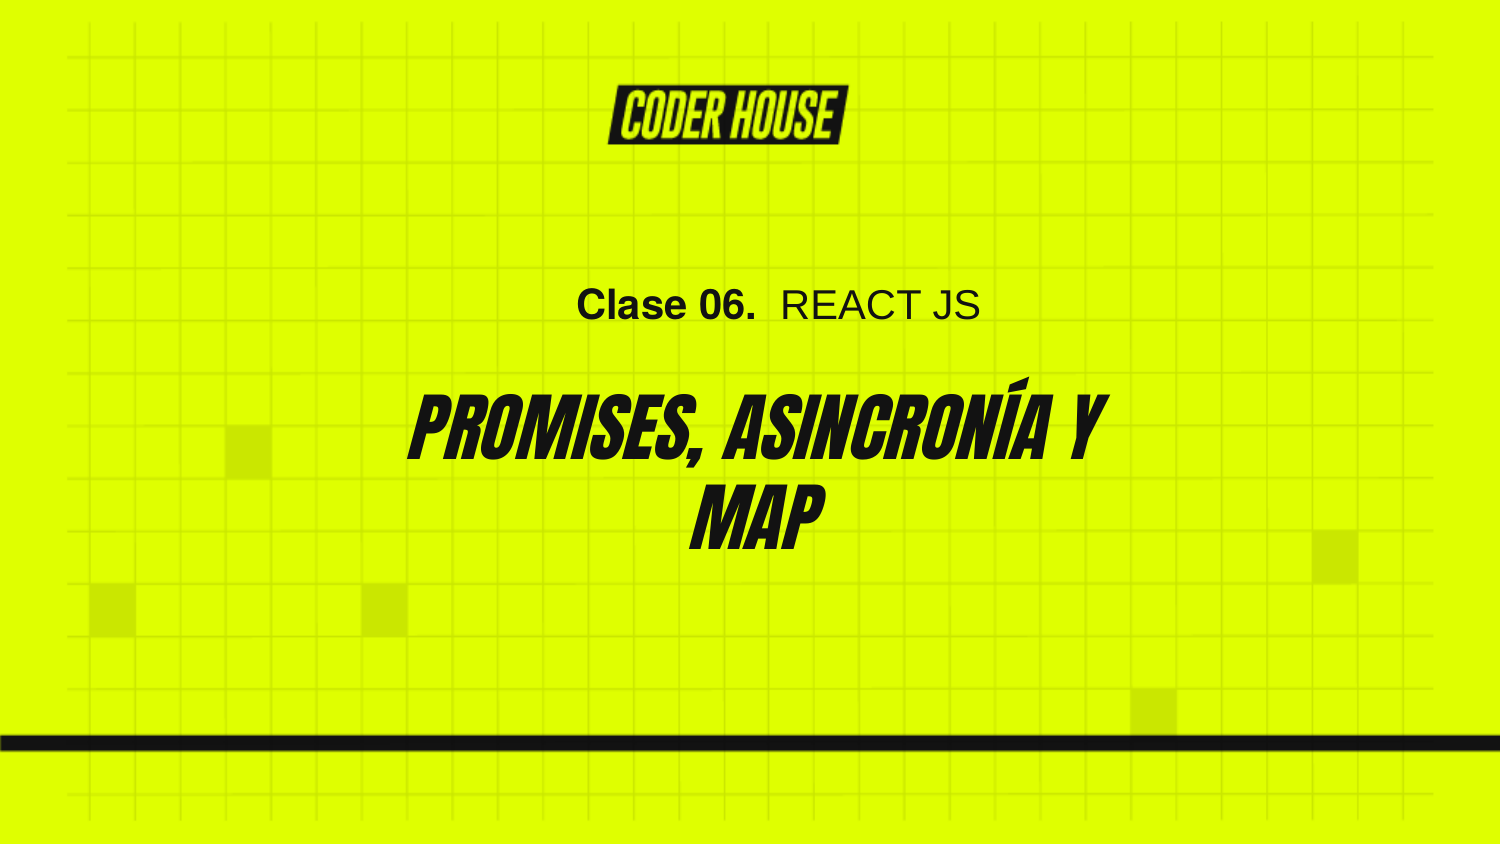

Clase 06.  REACT JS
PROMISES, ASINCRONÍA Y MAP